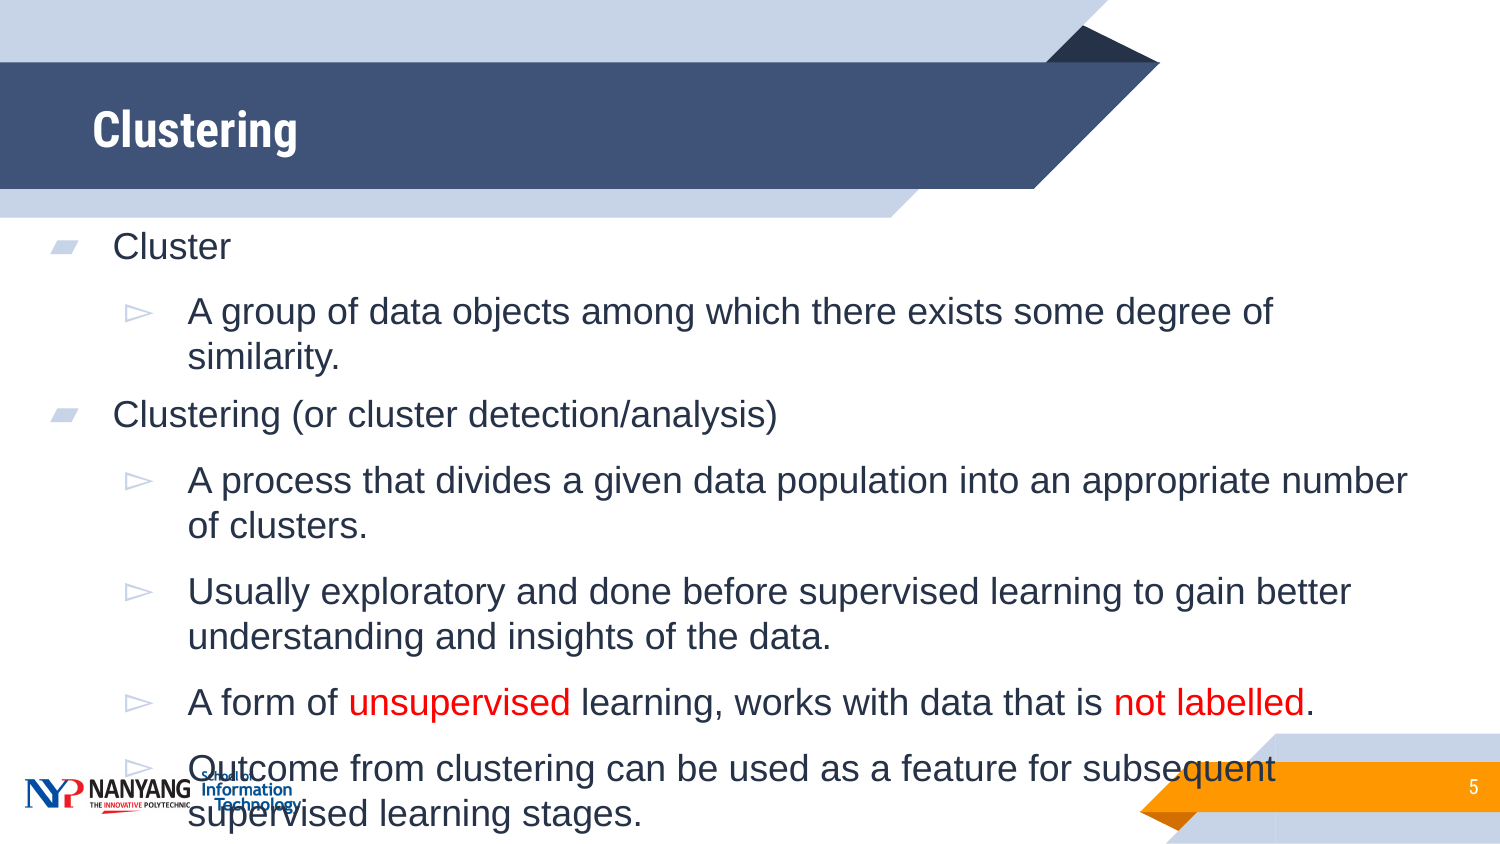

# Clustering
Cluster
A group of data objects among which there exists some degree of similarity.
Clustering (or cluster detection/analysis)
A process that divides a given data population into an appropriate number of clusters.
Usually exploratory and done before supervised learning to gain better understanding and insights of the data.
A form of unsupervised learning, works with data that is not labelled.
Outcome from clustering can be used as a feature for subsequent supervised learning stages.

5